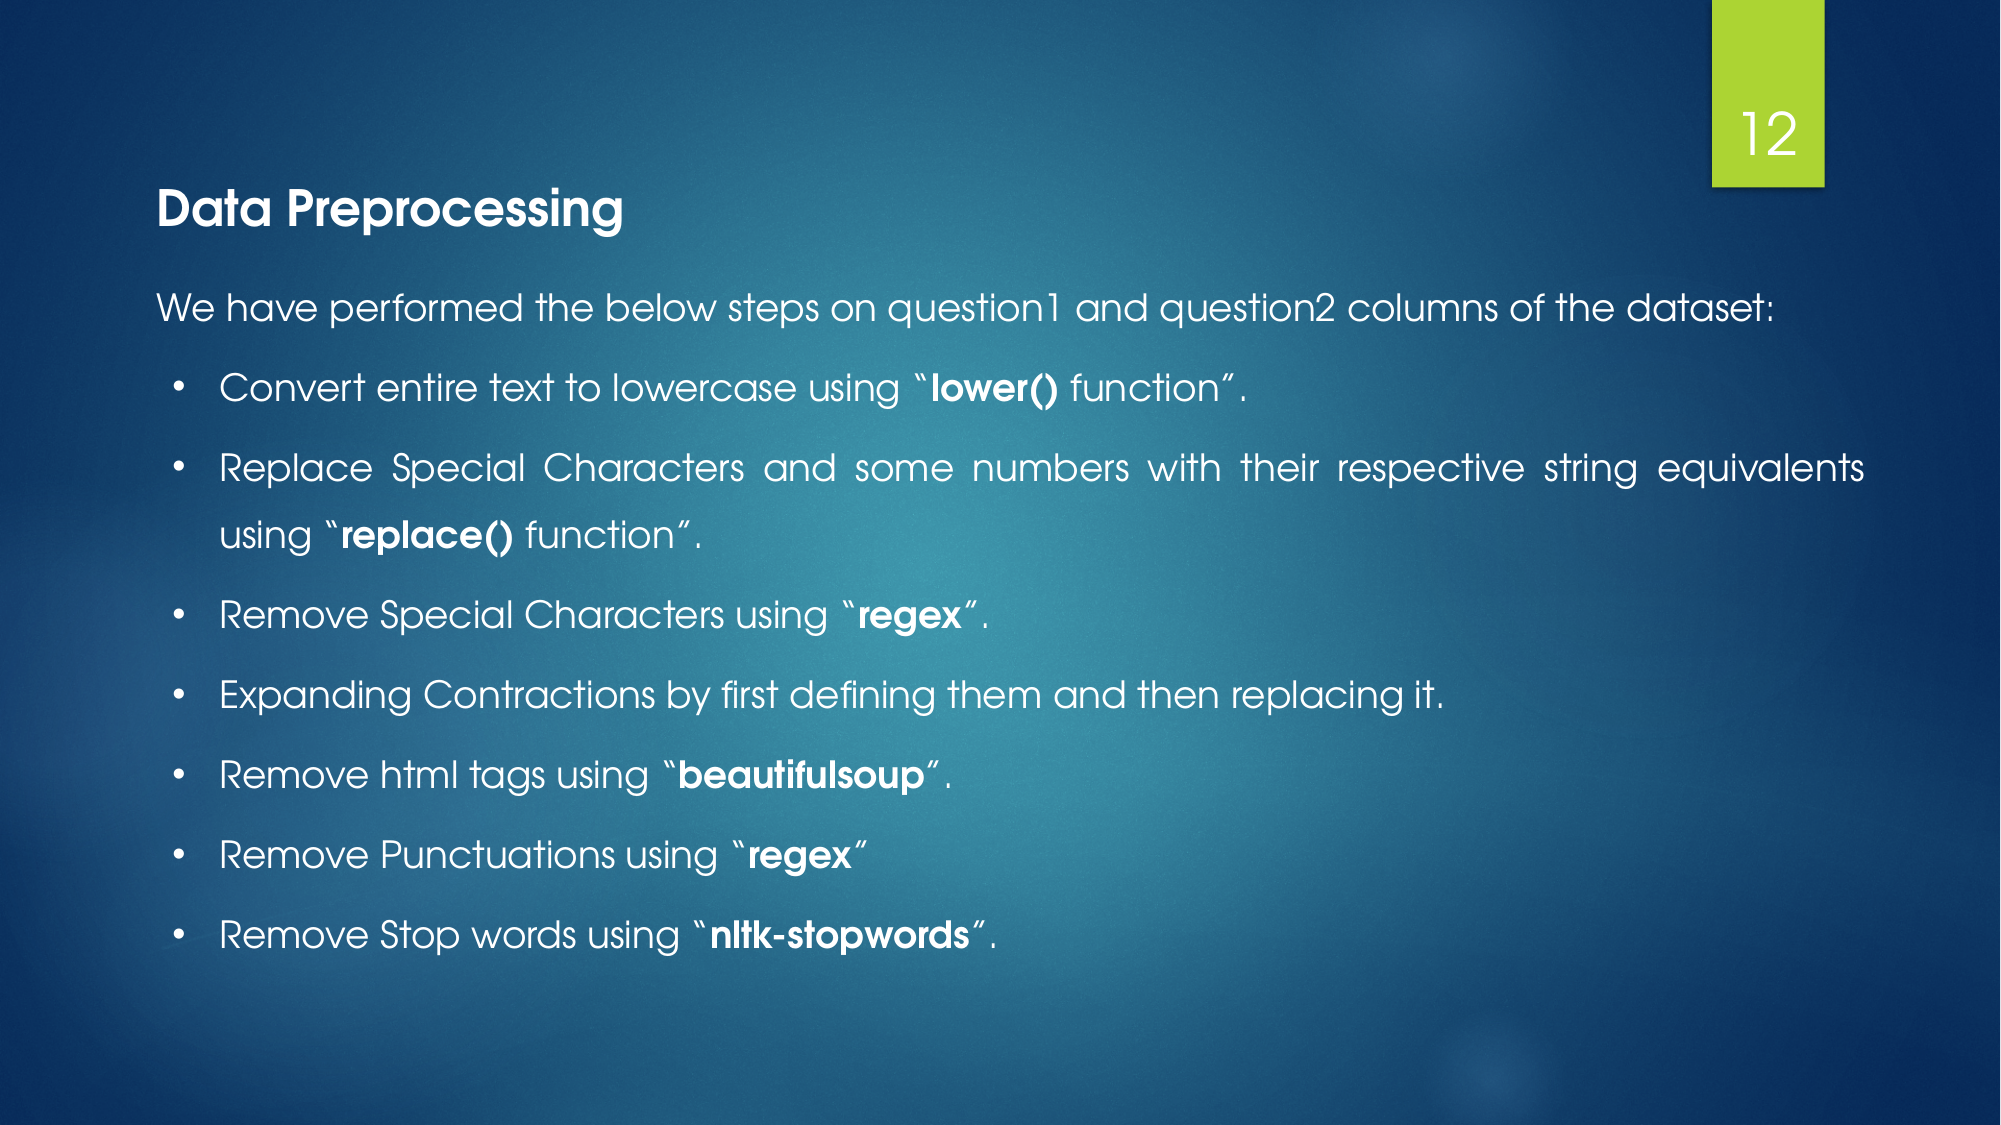

12
Data Preprocessing
We have performed the below steps on question1 and question2 columns of the dataset:
Convert entire text to lowercase using “lower() function”.
Replace Special Characters and some numbers with their respective string equivalents using “replace() function”.
Remove Special Characters using “regex”.
Expanding Contractions by first defining them and then replacing it.
Remove html tags using “beautifulsoup”.
Remove Punctuations using “regex”
Remove Stop words using “nltk-stopwords”.